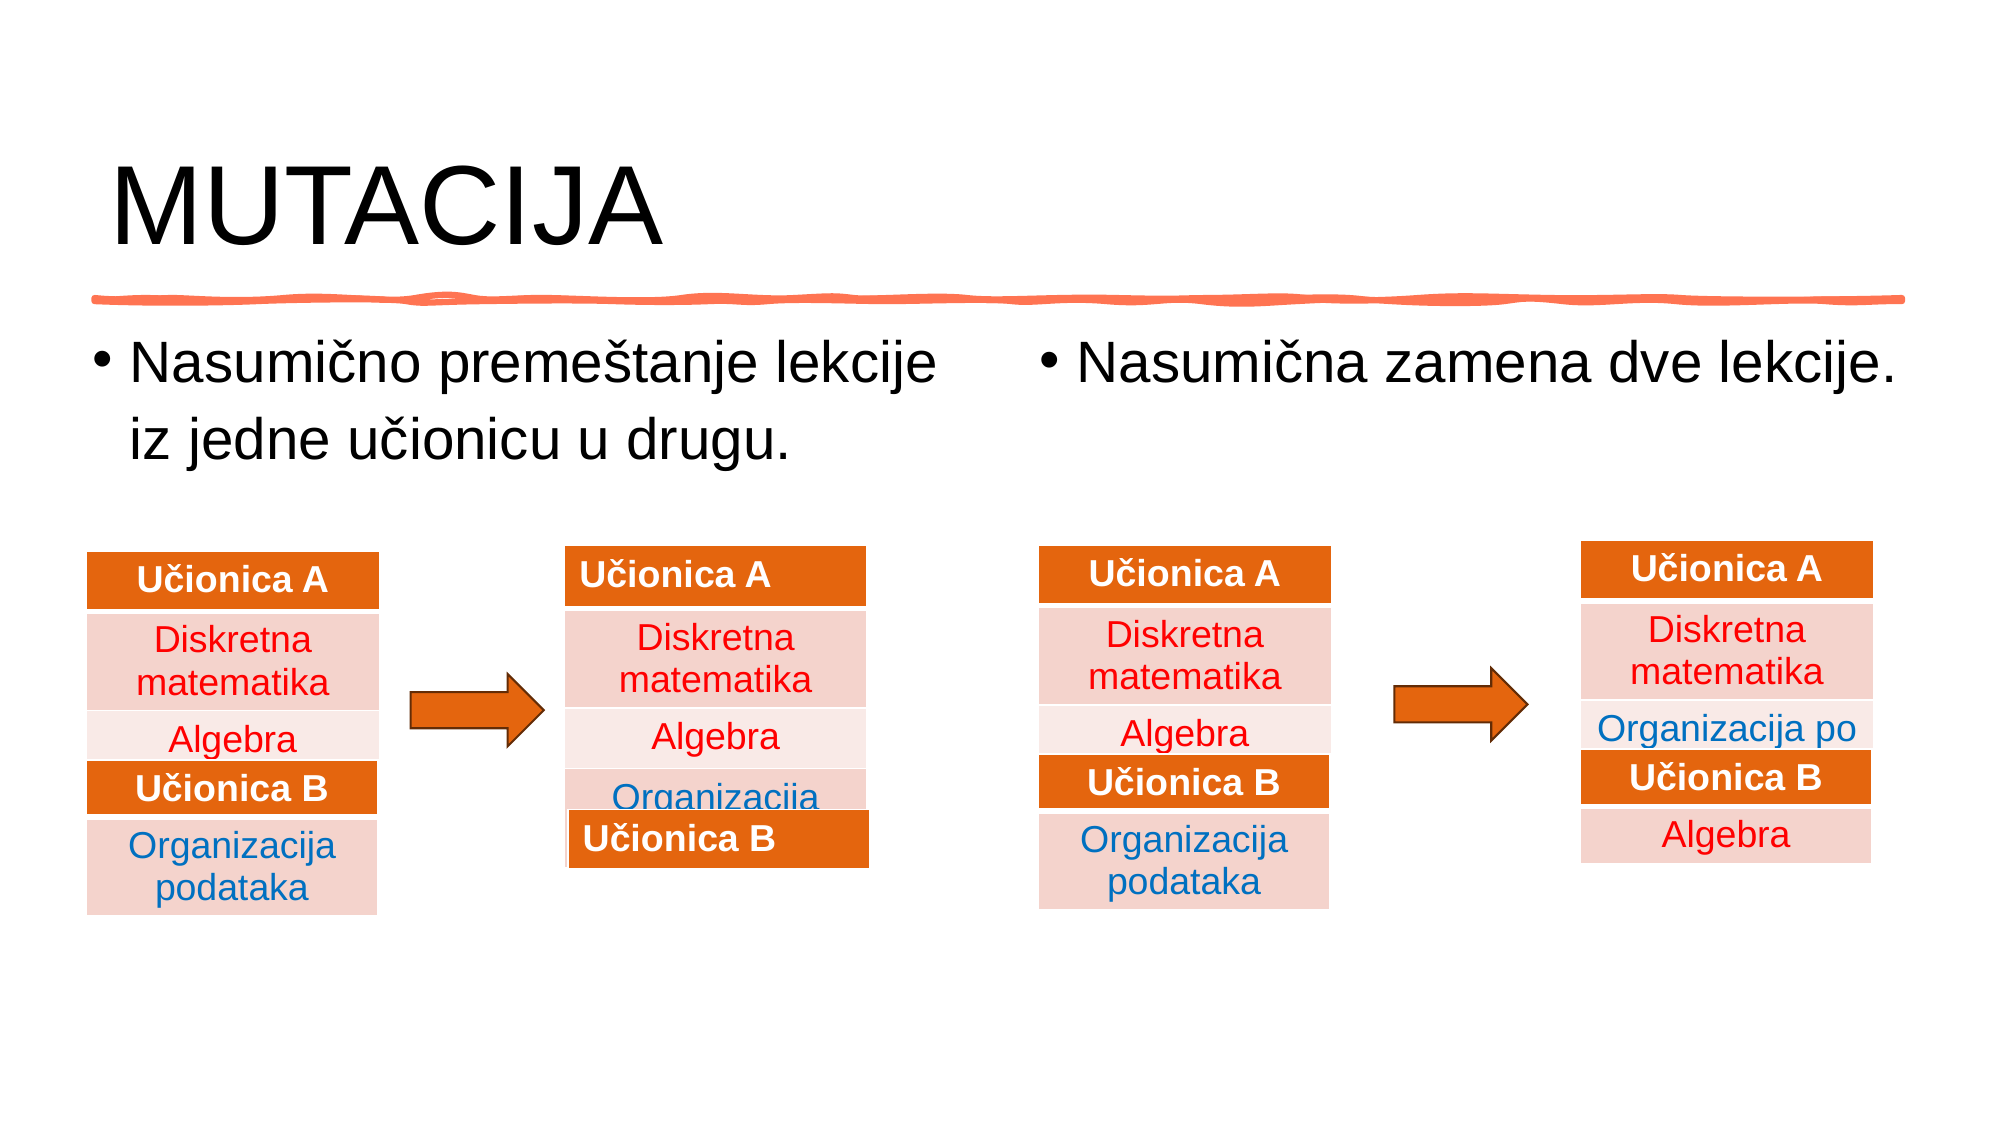

# MUTACIJA

Nasumično premeštanje lekcije iz jedne učionicu u drugu.

Nasumična zamena dve lekcije.
| Učionica A |
| --- |
| Diskretna matematika |
| Organizacija podataka |
| Učionica A |
| --- |
| Diskretna matematika |
| Algebra |
| Učionica A |
| --- |
| Diskretna matematika |
| Algebra |
| Organizacija podataka |
| Učionica A |
| --- |
| Diskretna matematika |
| Algebra |

| Učionica B |
| --- |
| Algebra |
| Učionica B |
| --- |
| Organizacija podataka |
| Učionica B |
| --- |
| Organizacija podataka |
| Učionica B |
| --- |